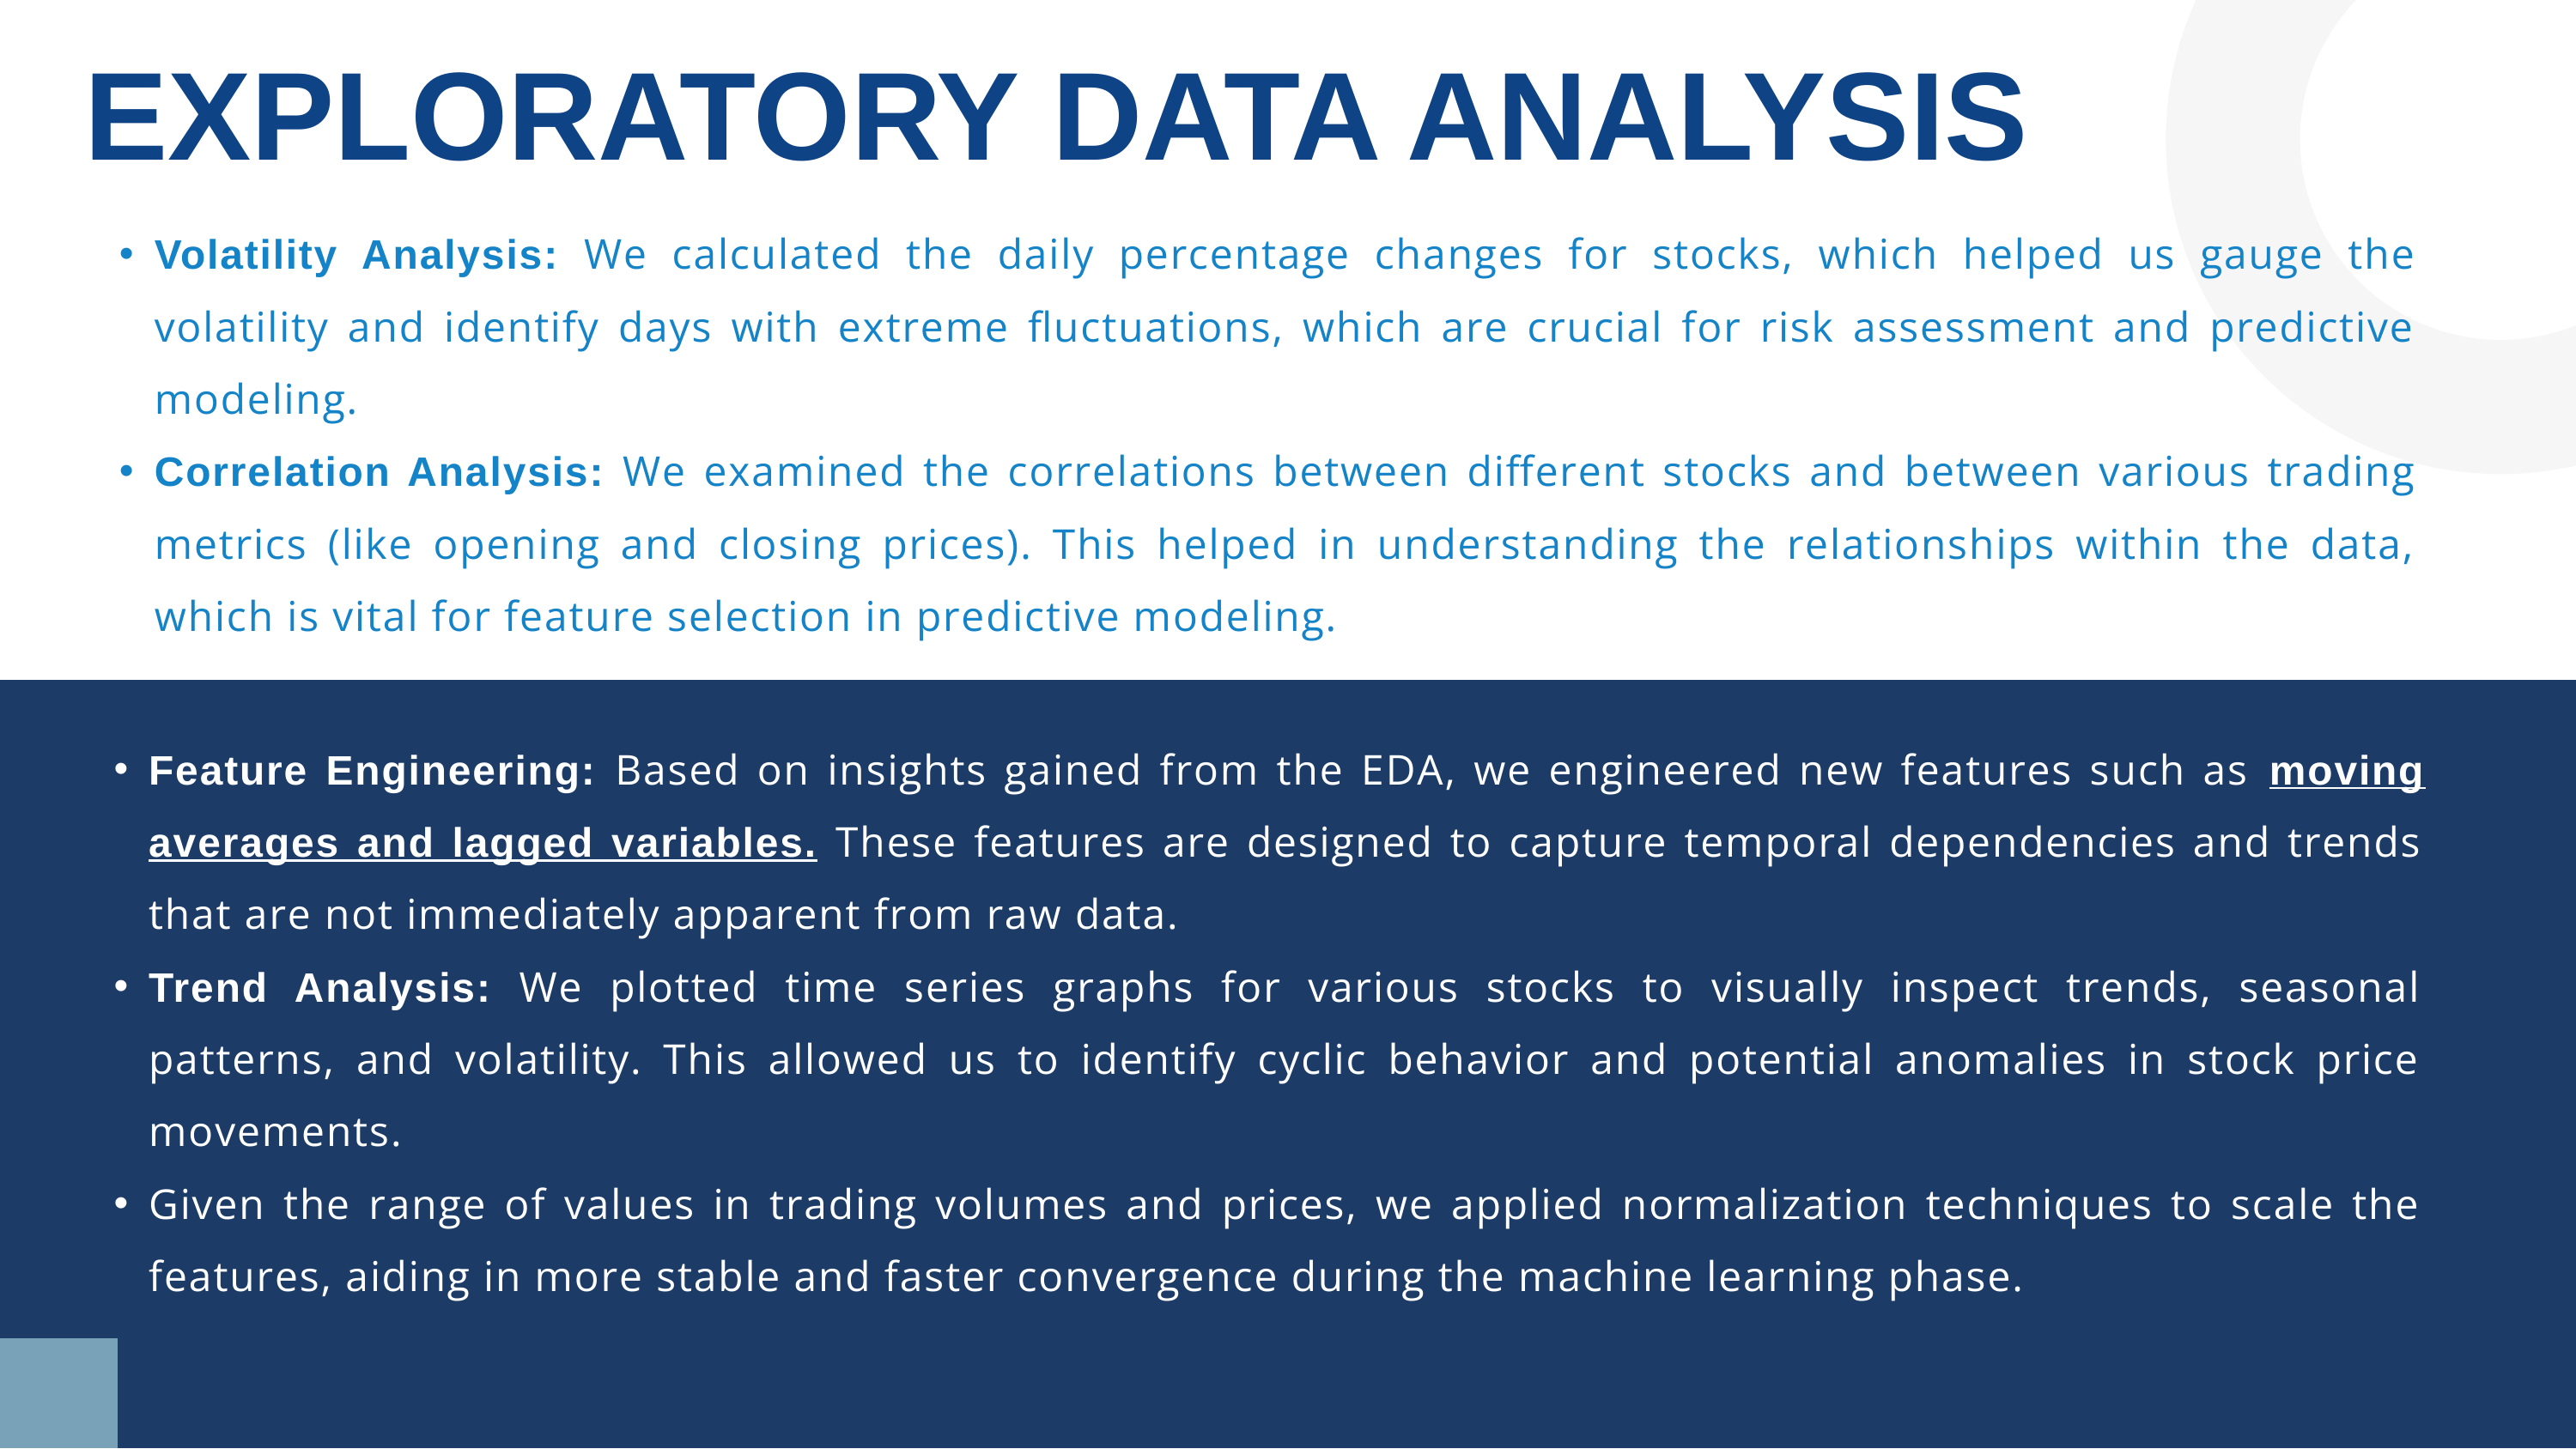

EXPLORATORY DATA ANALYSIS
Volatility Analysis: We calculated the daily percentage changes for stocks, which helped us gauge the volatility and identify days with extreme fluctuations, which are crucial for risk assessment and predictive modeling.
Correlation Analysis: We examined the correlations between different stocks and between various trading metrics (like opening and closing prices). This helped in understanding the relationships within the data, which is vital for feature selection in predictive modeling.

Feature Engineering: Based on insights gained from the EDA, we engineered new features such as moving averages and lagged variables. These features are designed to capture temporal dependencies and trends that are not immediately apparent from raw data.
Trend Analysis: We plotted time series graphs for various stocks to visually inspect trends, seasonal patterns, and volatility. This allowed us to identify cyclic behavior and potential anomalies in stock price movements.
Given the range of values in trading volumes and prices, we applied normalization techniques to scale the features, aiding in more stable and faster convergence during the machine learning phase.